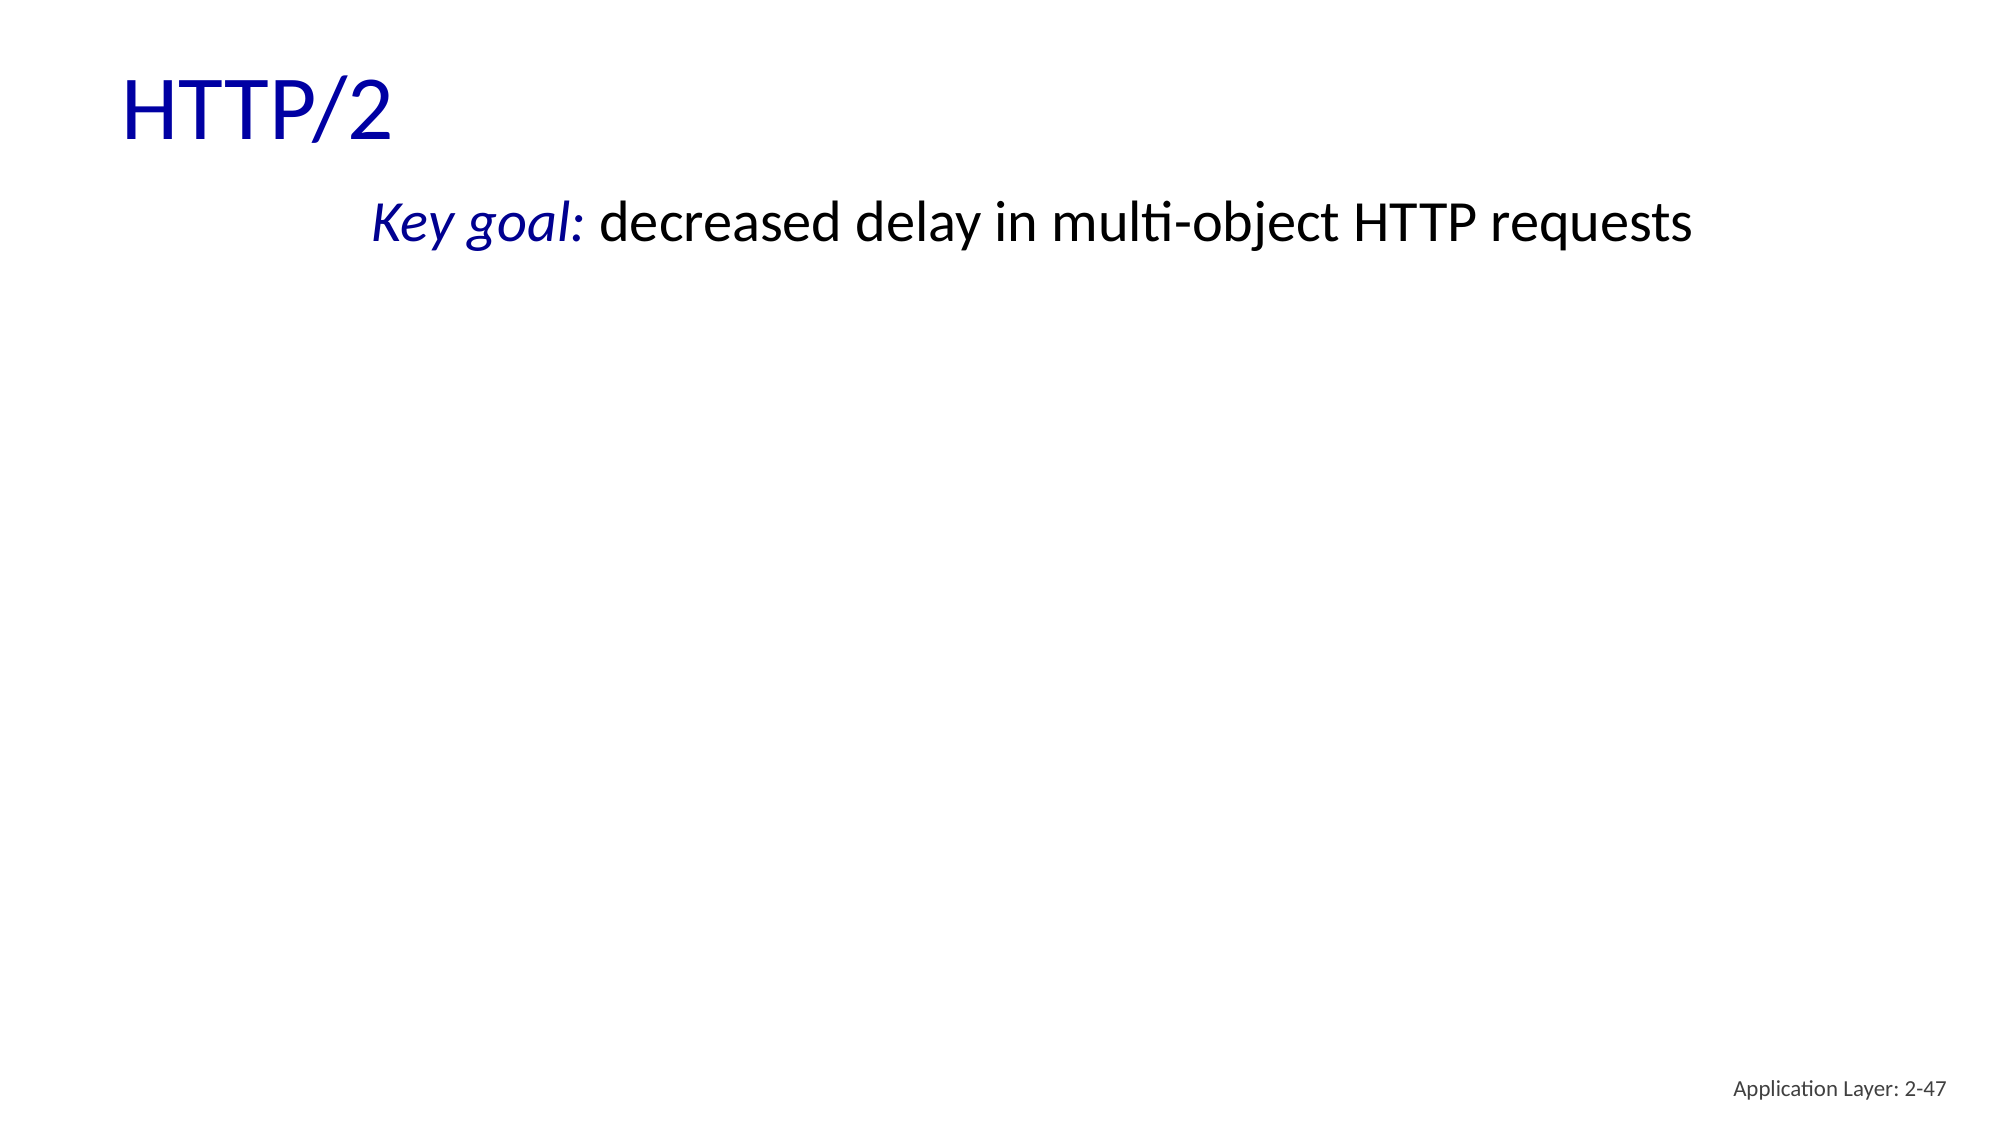

# HTTP/2
Key goal: decreased delay in multi-object HTTP requests

Application Layer: 2-47